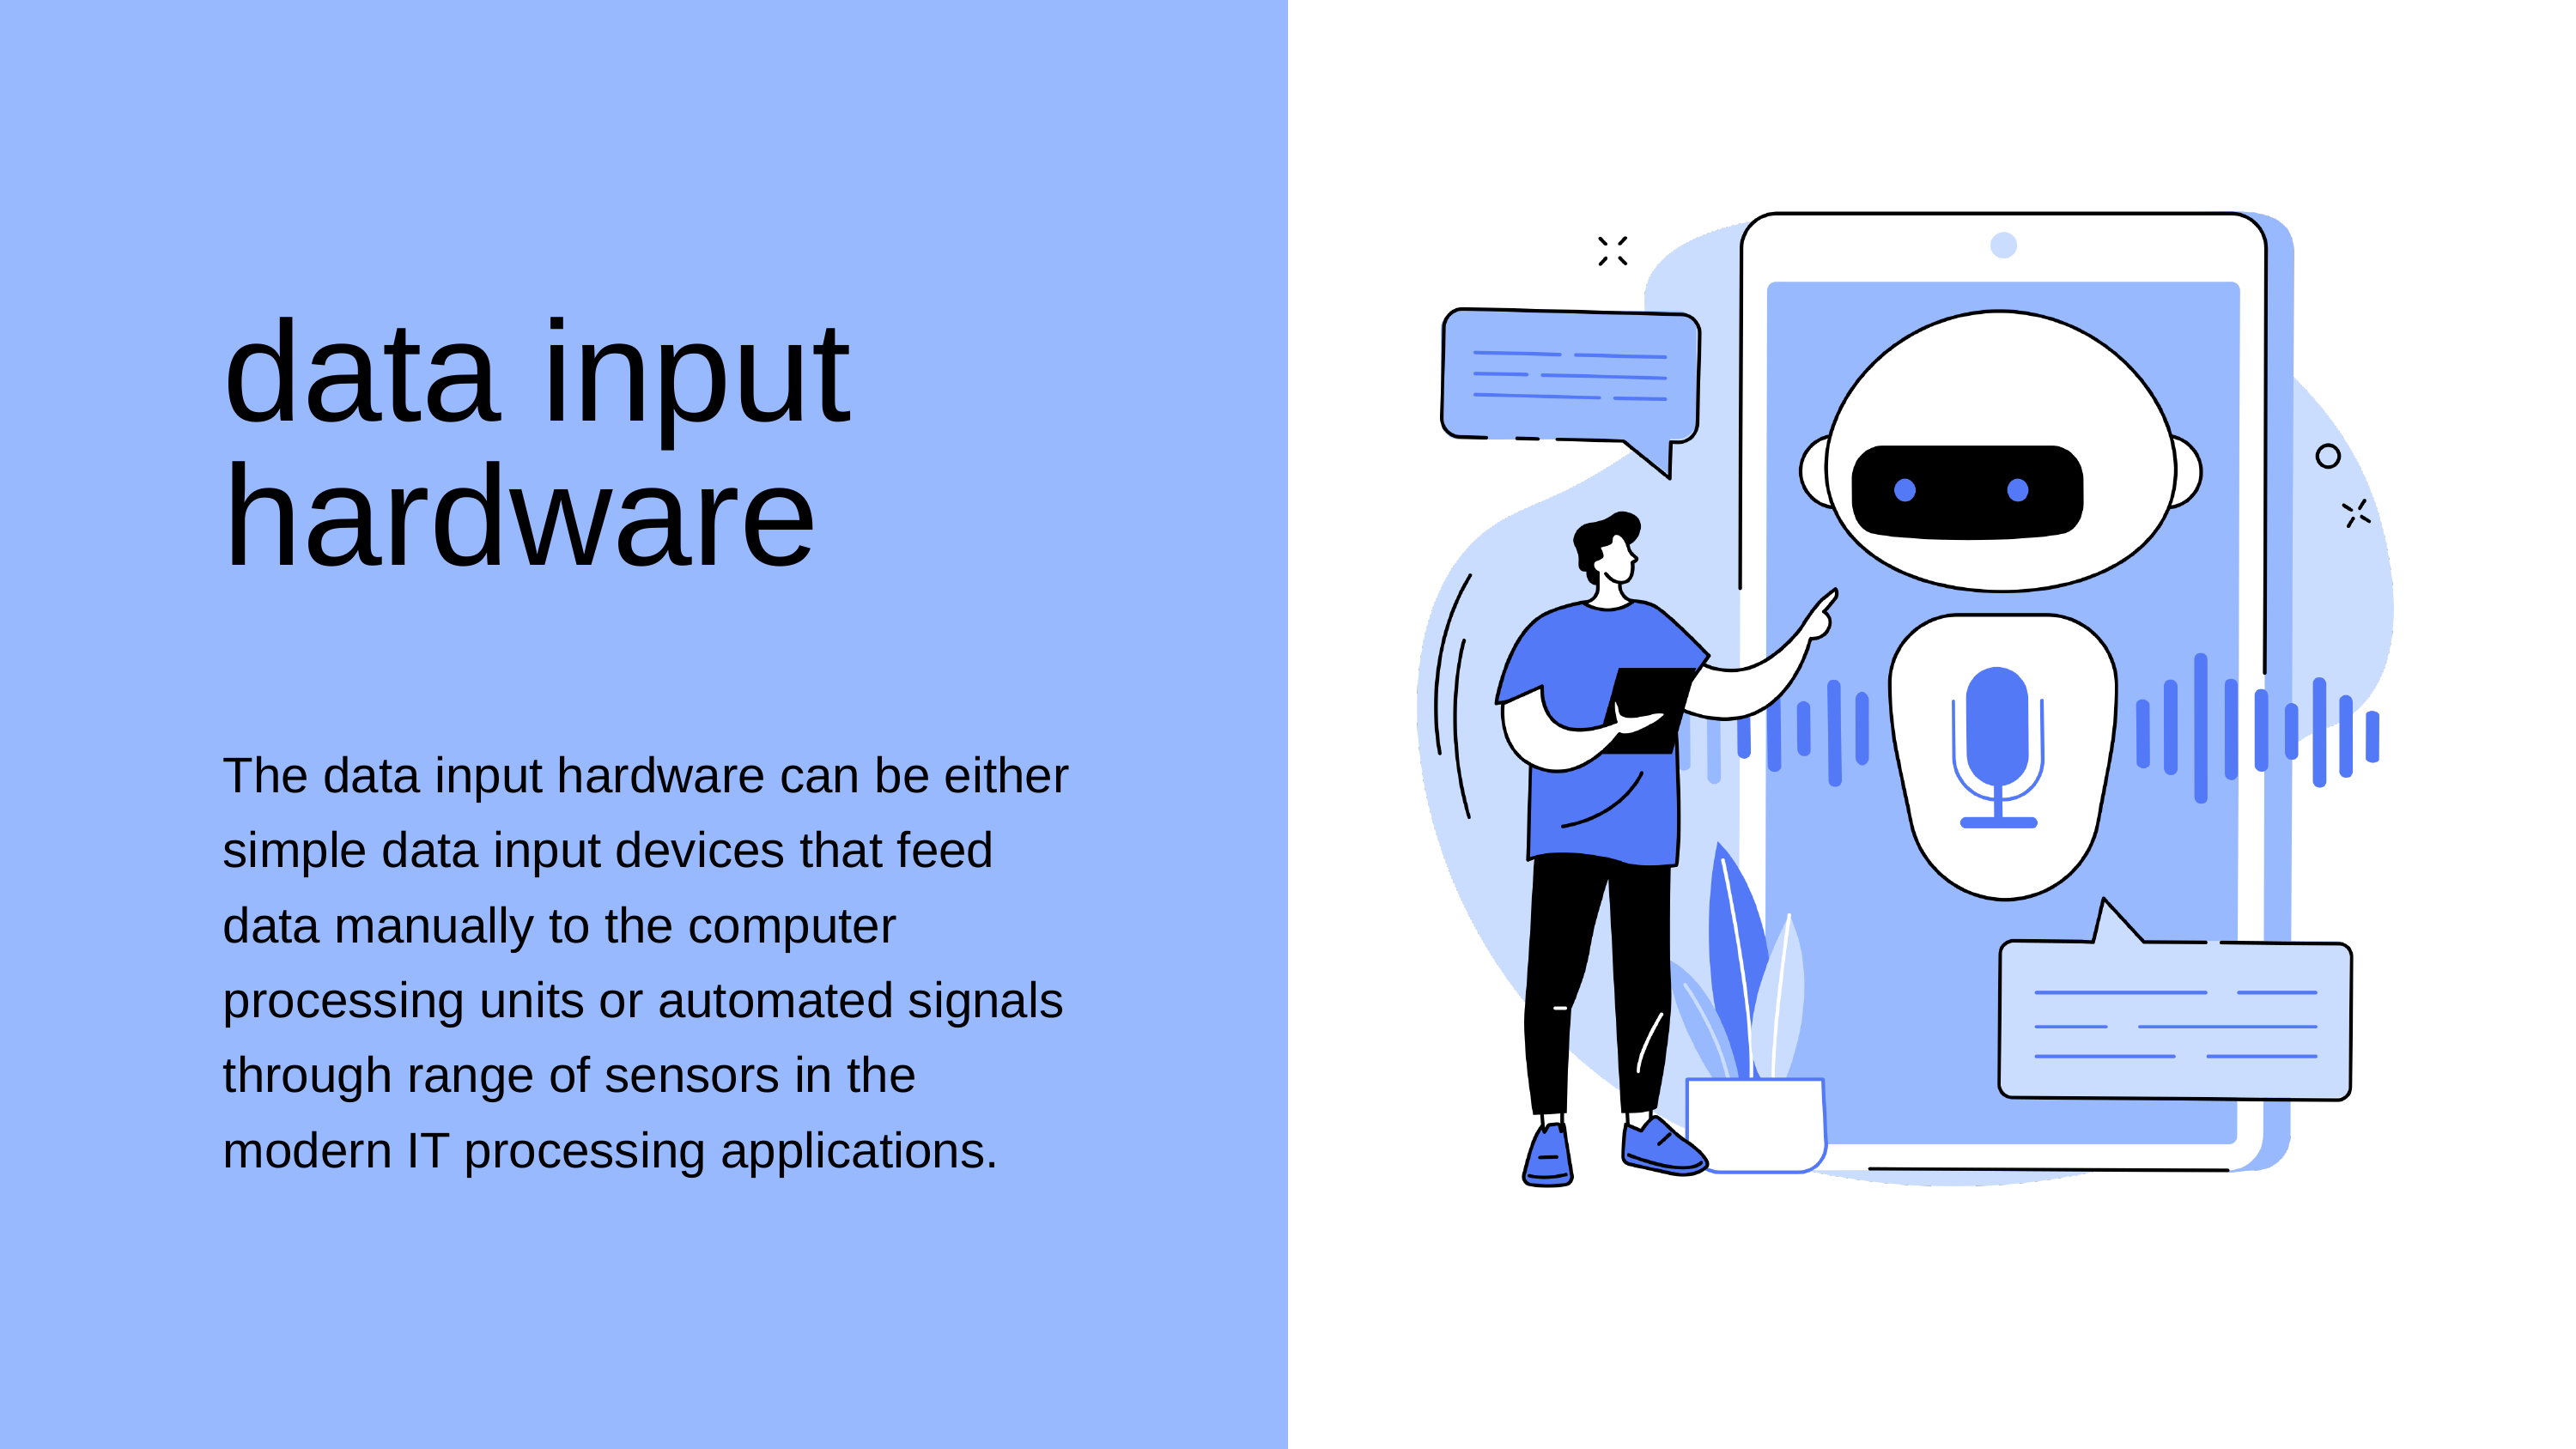

data input hardware
The data input hardware can be either simple data input devices that feed data manually to the computer processing units or automated signals through range of sensors in the modern IT processing applications.